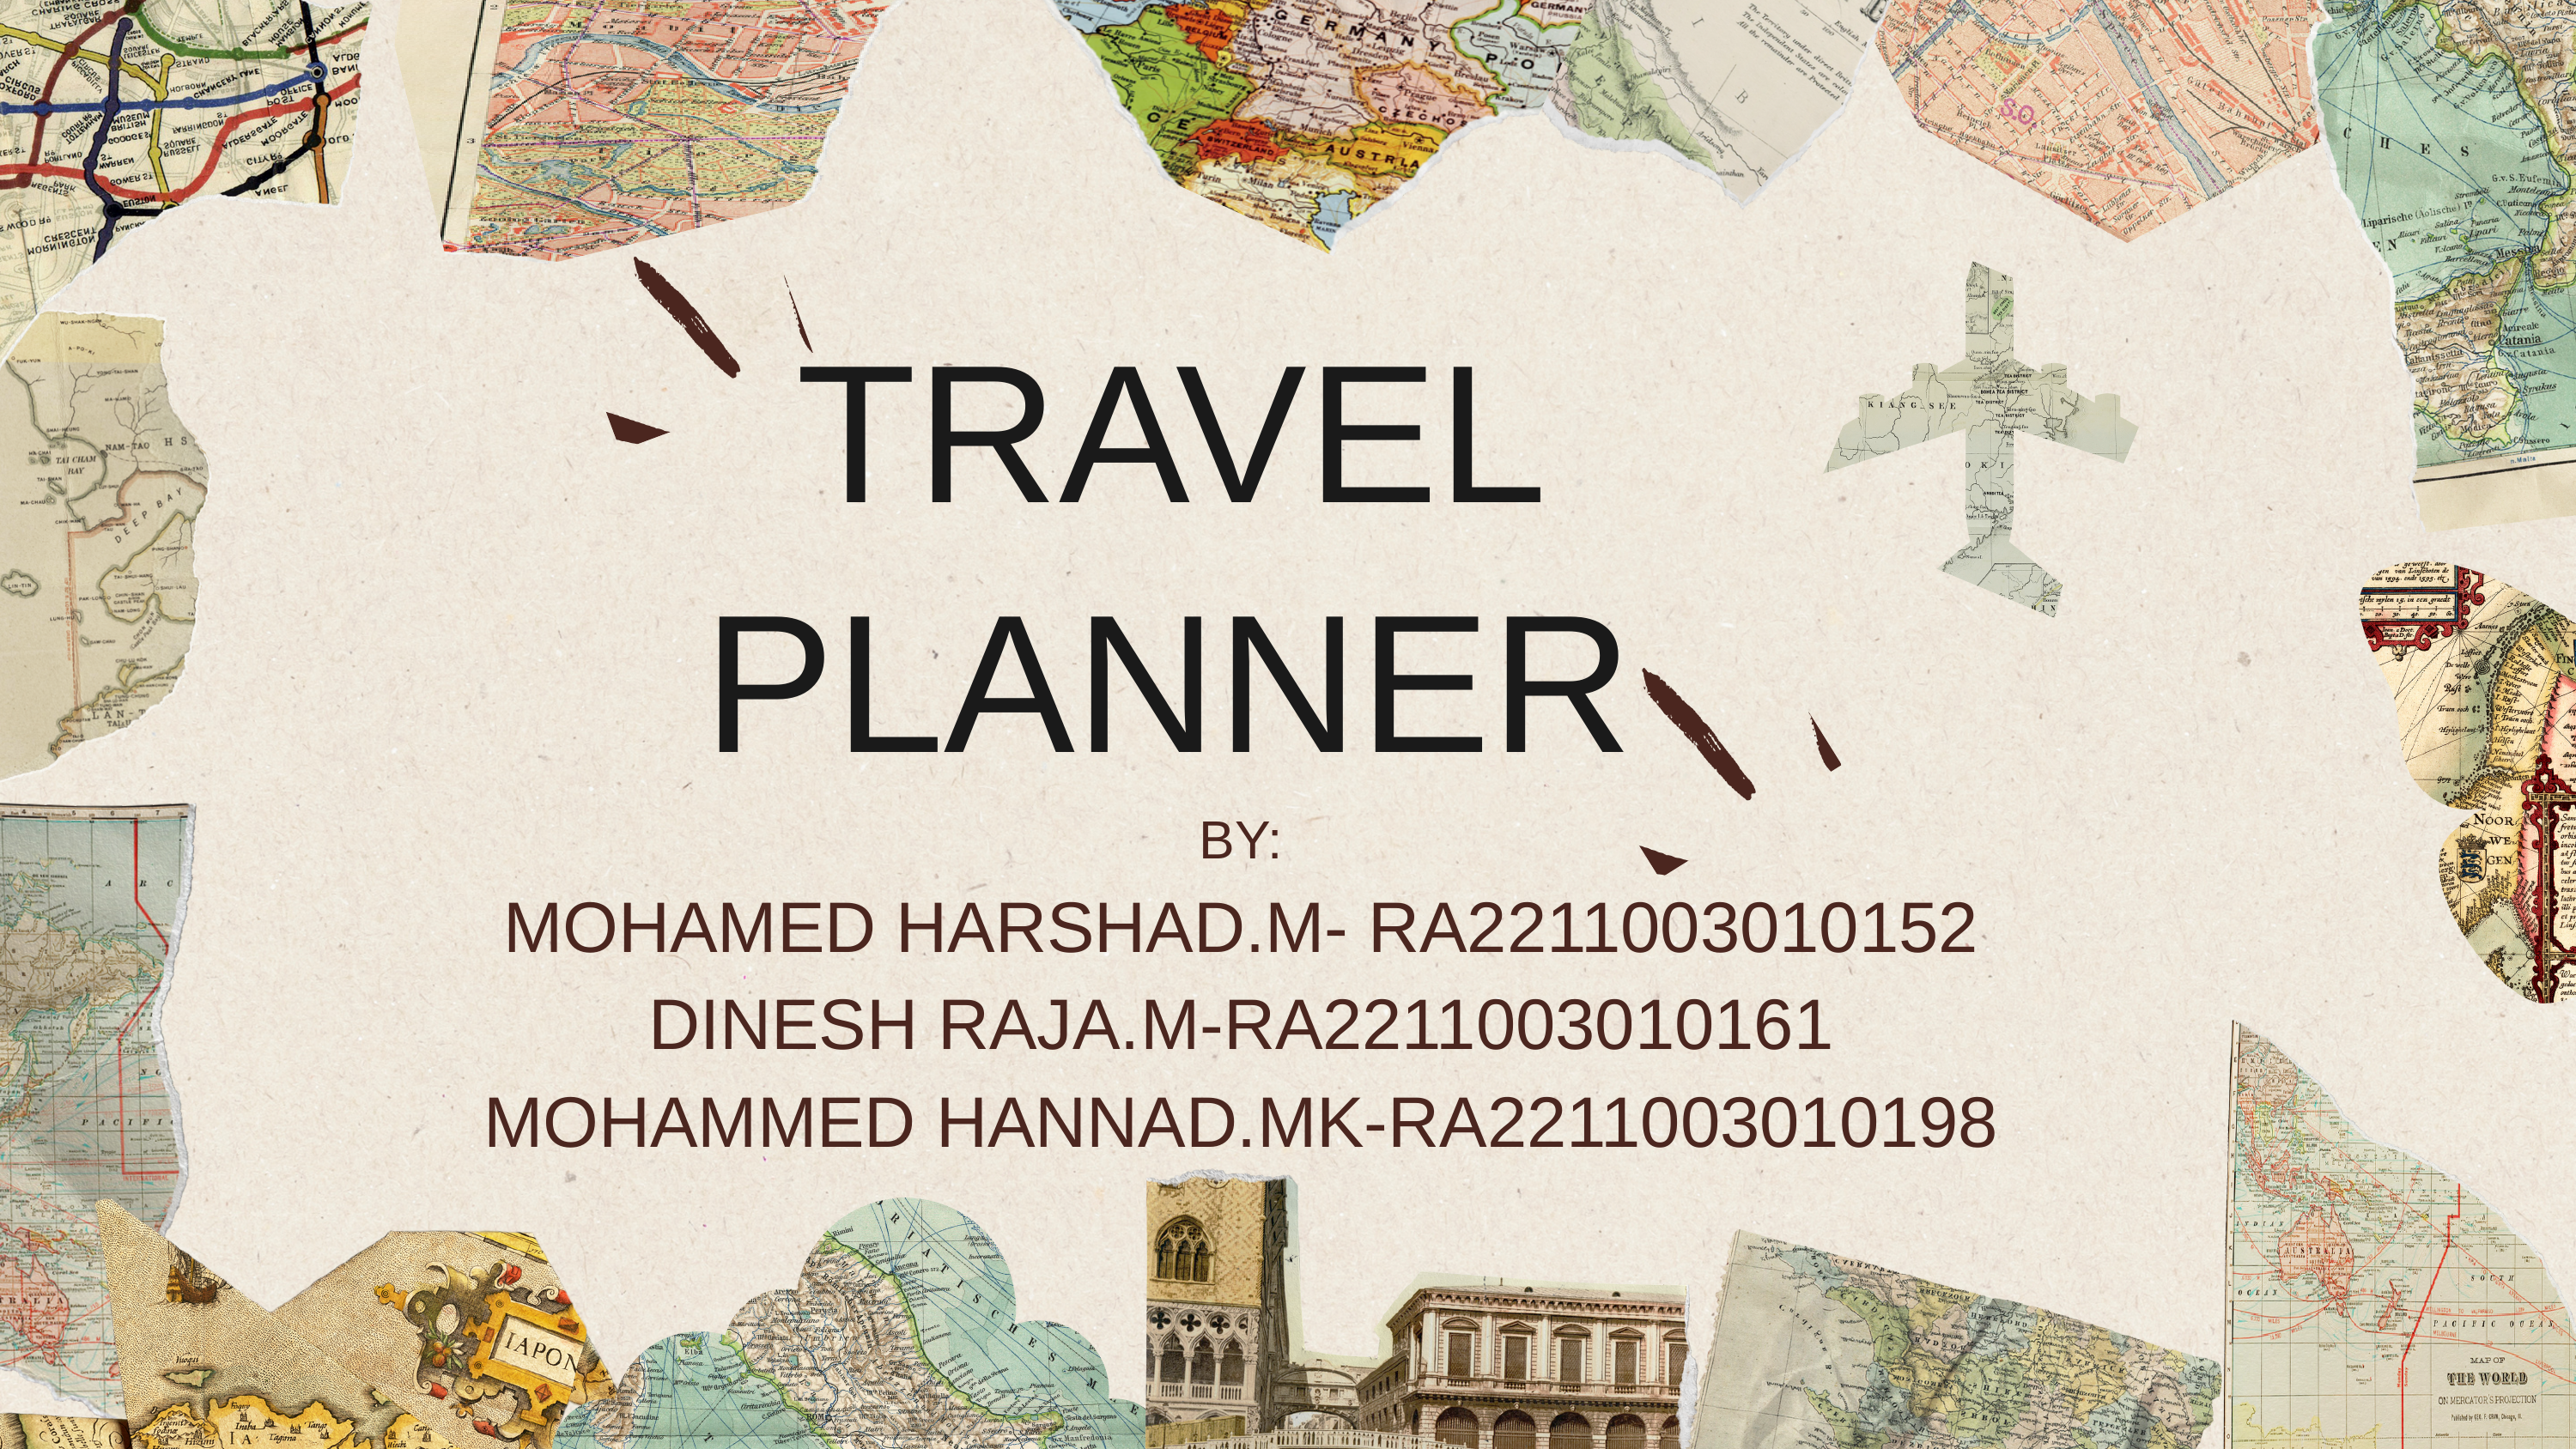

TRAVEL PLANNER

BY:
MOHAMED HARSHAD.M- RA2211003010152
DINESH RAJA.M-RA2211003010161
MOHAMMED HANNAD.MK-RA2211003010198